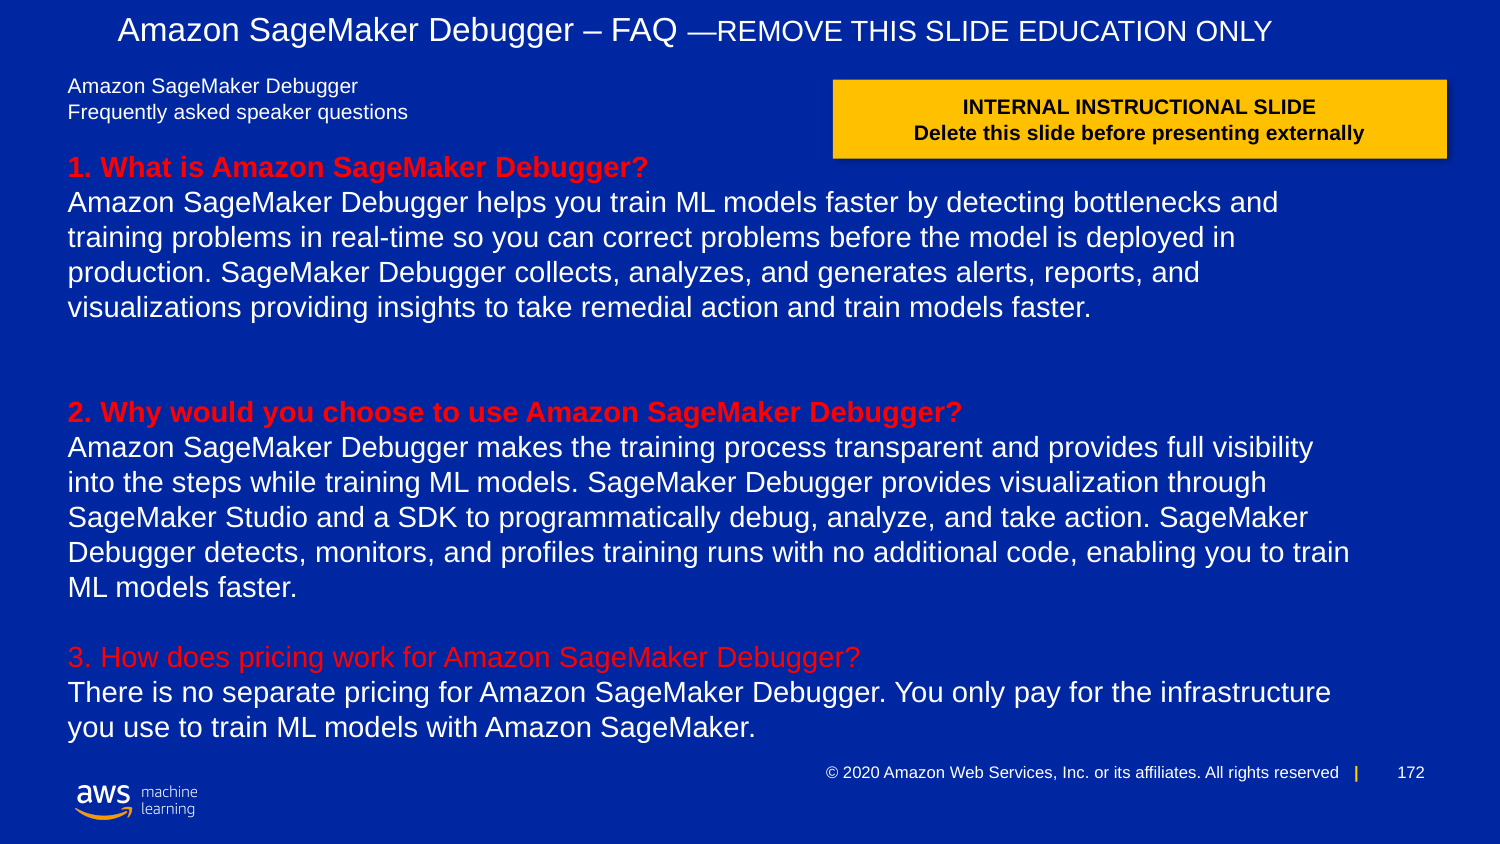

Amazon SageMaker Debugger – FAQ —REMOVE THIS SLIDE EDUCATION ONLY
Amazon SageMaker Debugger
Frequently asked speaker questions

1. What is Amazon SageMaker Debugger?
Amazon SageMaker Debugger helps you train ML models faster by detecting bottlenecks and training problems in real-time so you can correct problems before the model is deployed in production. SageMaker Debugger collects, analyzes, and generates alerts, reports, and visualizations providing insights to take remedial action and train models faster.

2. Why would you choose to use Amazon SageMaker Debugger?
Amazon SageMaker Debugger makes the training process transparent and provides full visibility into the steps while training ML models. SageMaker Debugger provides visualization through SageMaker Studio and a SDK to programmatically debug, analyze, and take action. SageMaker Debugger detects, monitors, and profiles training runs with no additional code, enabling you to train ML models faster.

3. How does pricing work for Amazon SageMaker Debugger?
There is no separate pricing for Amazon SageMaker Debugger. You only pay for the infrastructure you use to train ML models with Amazon SageMaker.

INTERNAL INSTRUCTIONAL SLIDE
Delete this slide before presenting externally